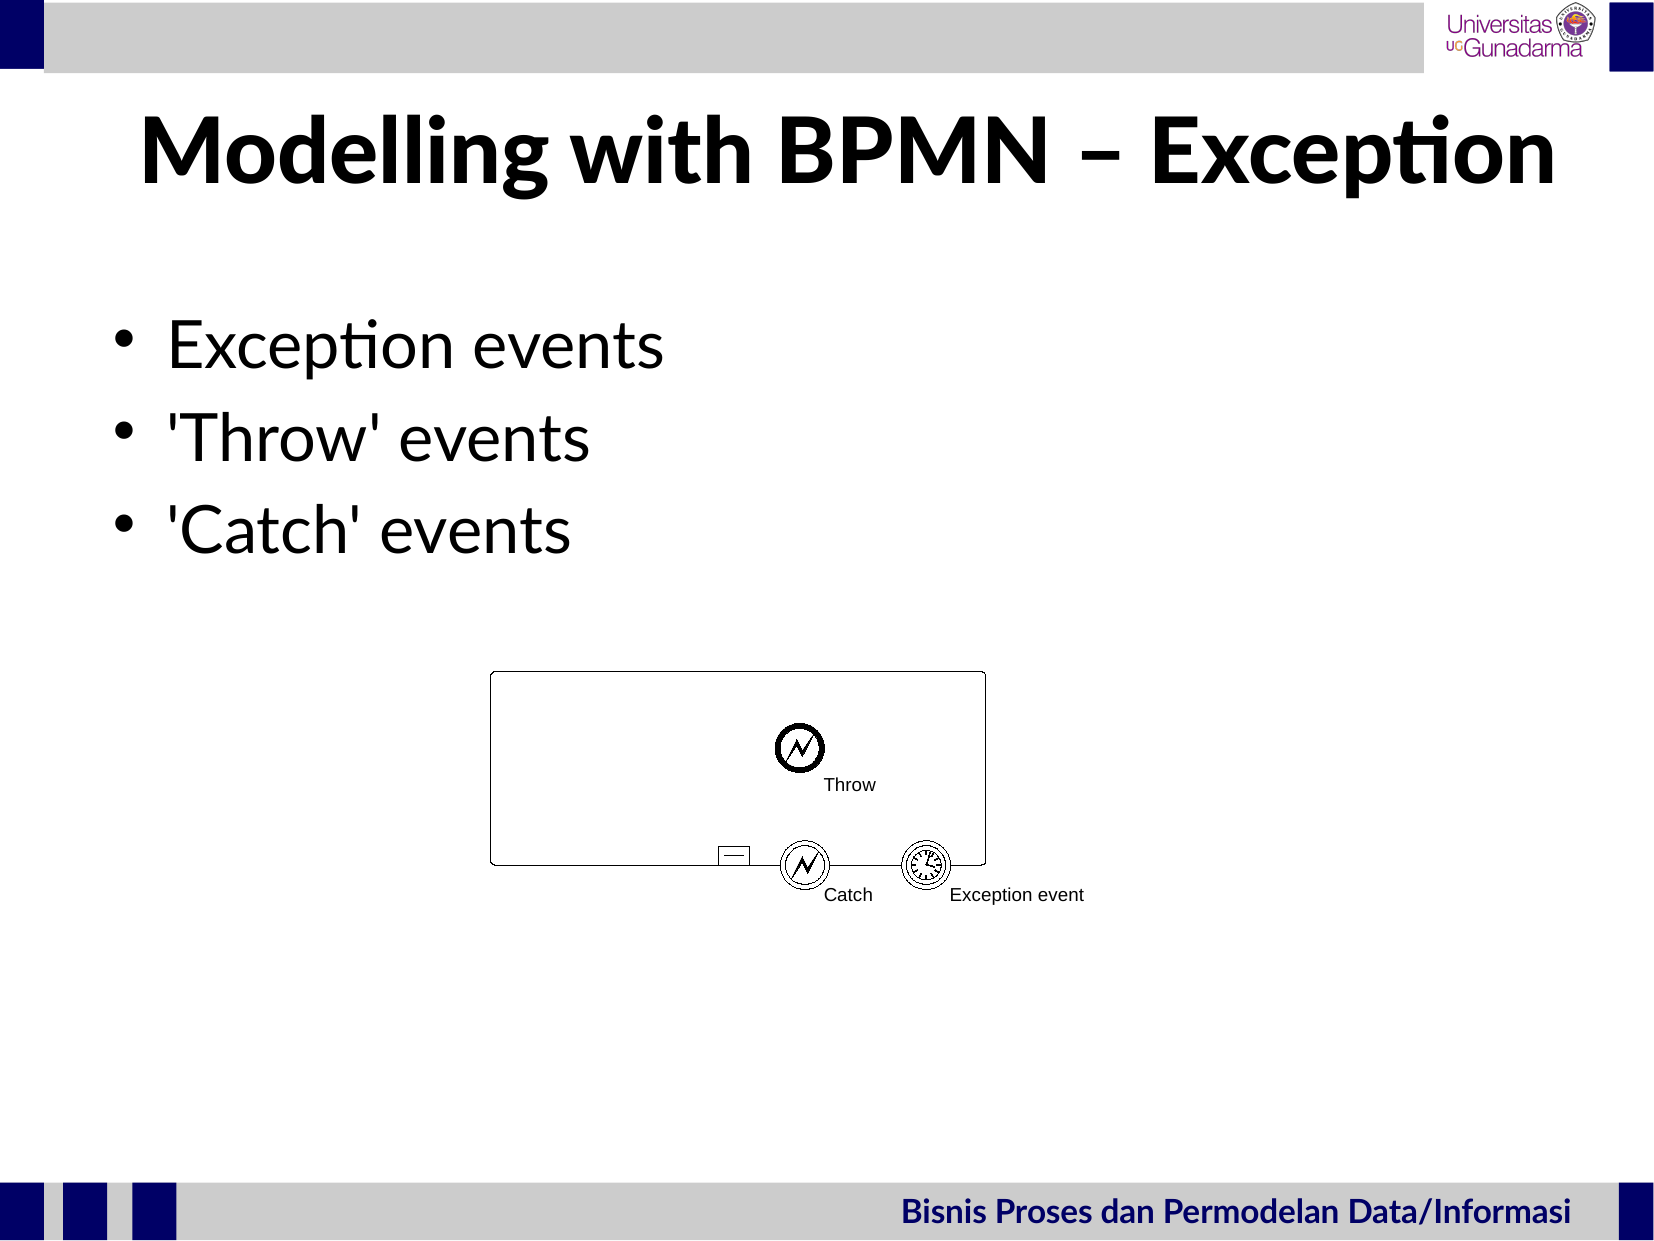

Modelling with BPMN – Exception
Exception events
'Throw' events
'Catch' events

Throw

Catch

Exception event